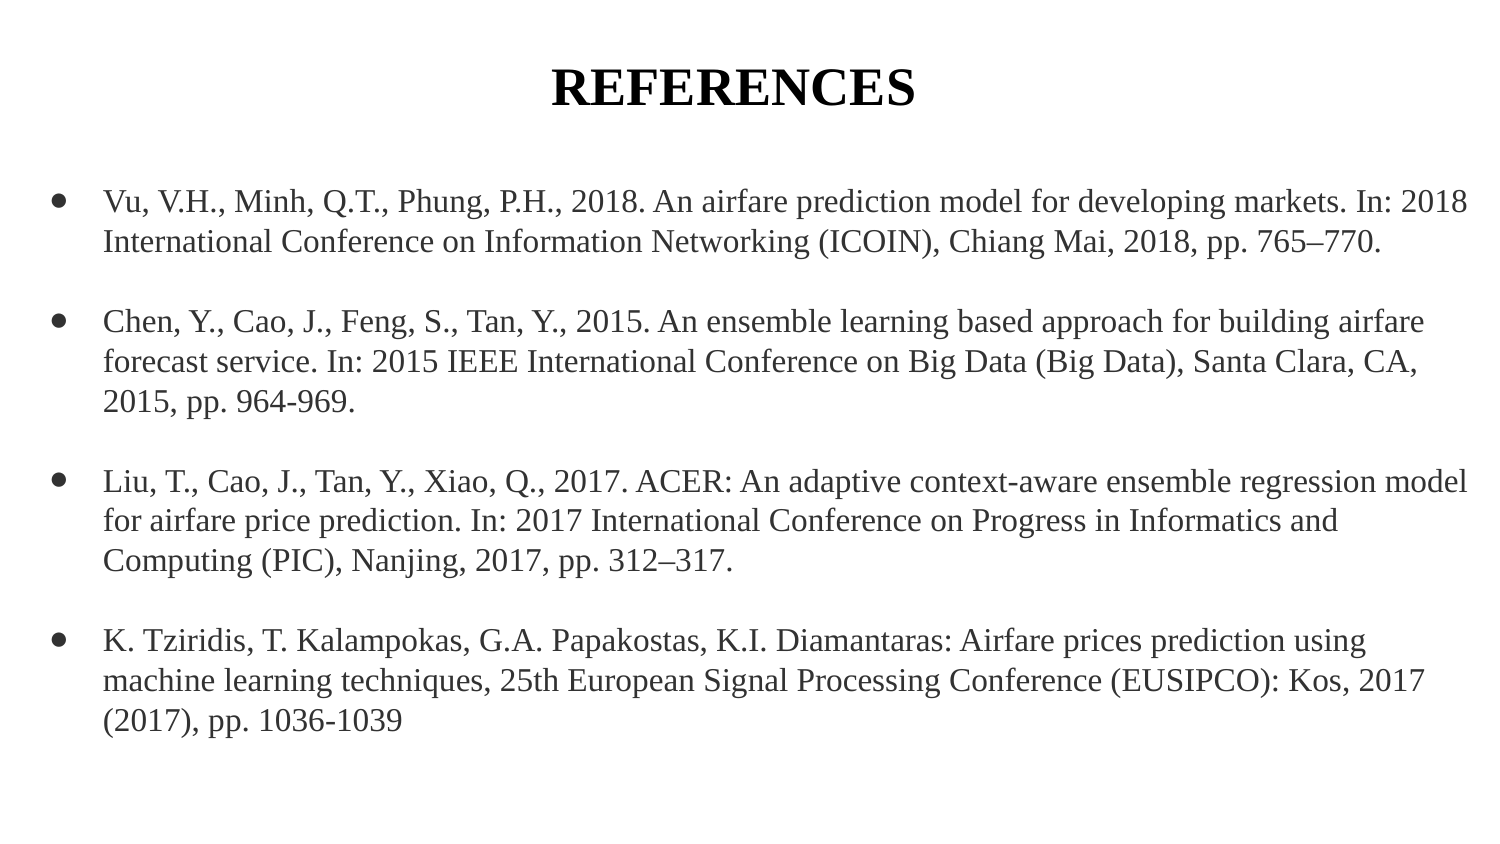

REFERENCES
Vu, V.H., Minh, Q.T., Phung, P.H., 2018. An airfare prediction model for developing markets. In: 2018 International Conference on Information Networking (ICOIN), Chiang Mai, 2018, pp. 765–770.

Chen, Y., Cao, J., Feng, S., Tan, Y., 2015. An ensemble learning based approach for building airfare forecast service. In: 2015 IEEE International Conference on Big Data (Big Data), Santa Clara, CA, 2015, pp. 964-969.

Liu, T., Cao, J., Tan, Y., Xiao, Q., 2017. ACER: An adaptive context-aware ensemble regression model for airfare price prediction. In: 2017 International Conference on Progress in Informatics and Computing (PIC), Nanjing, 2017, pp. 312–317.

K. Tziridis, T. Kalampokas, G.A. Papakostas, K.I. Diamantaras: Airfare prices prediction using machine learning techniques, 25th European Signal Processing Conference (EUSIPCO): Kos, 2017 (2017), pp. 1036-1039